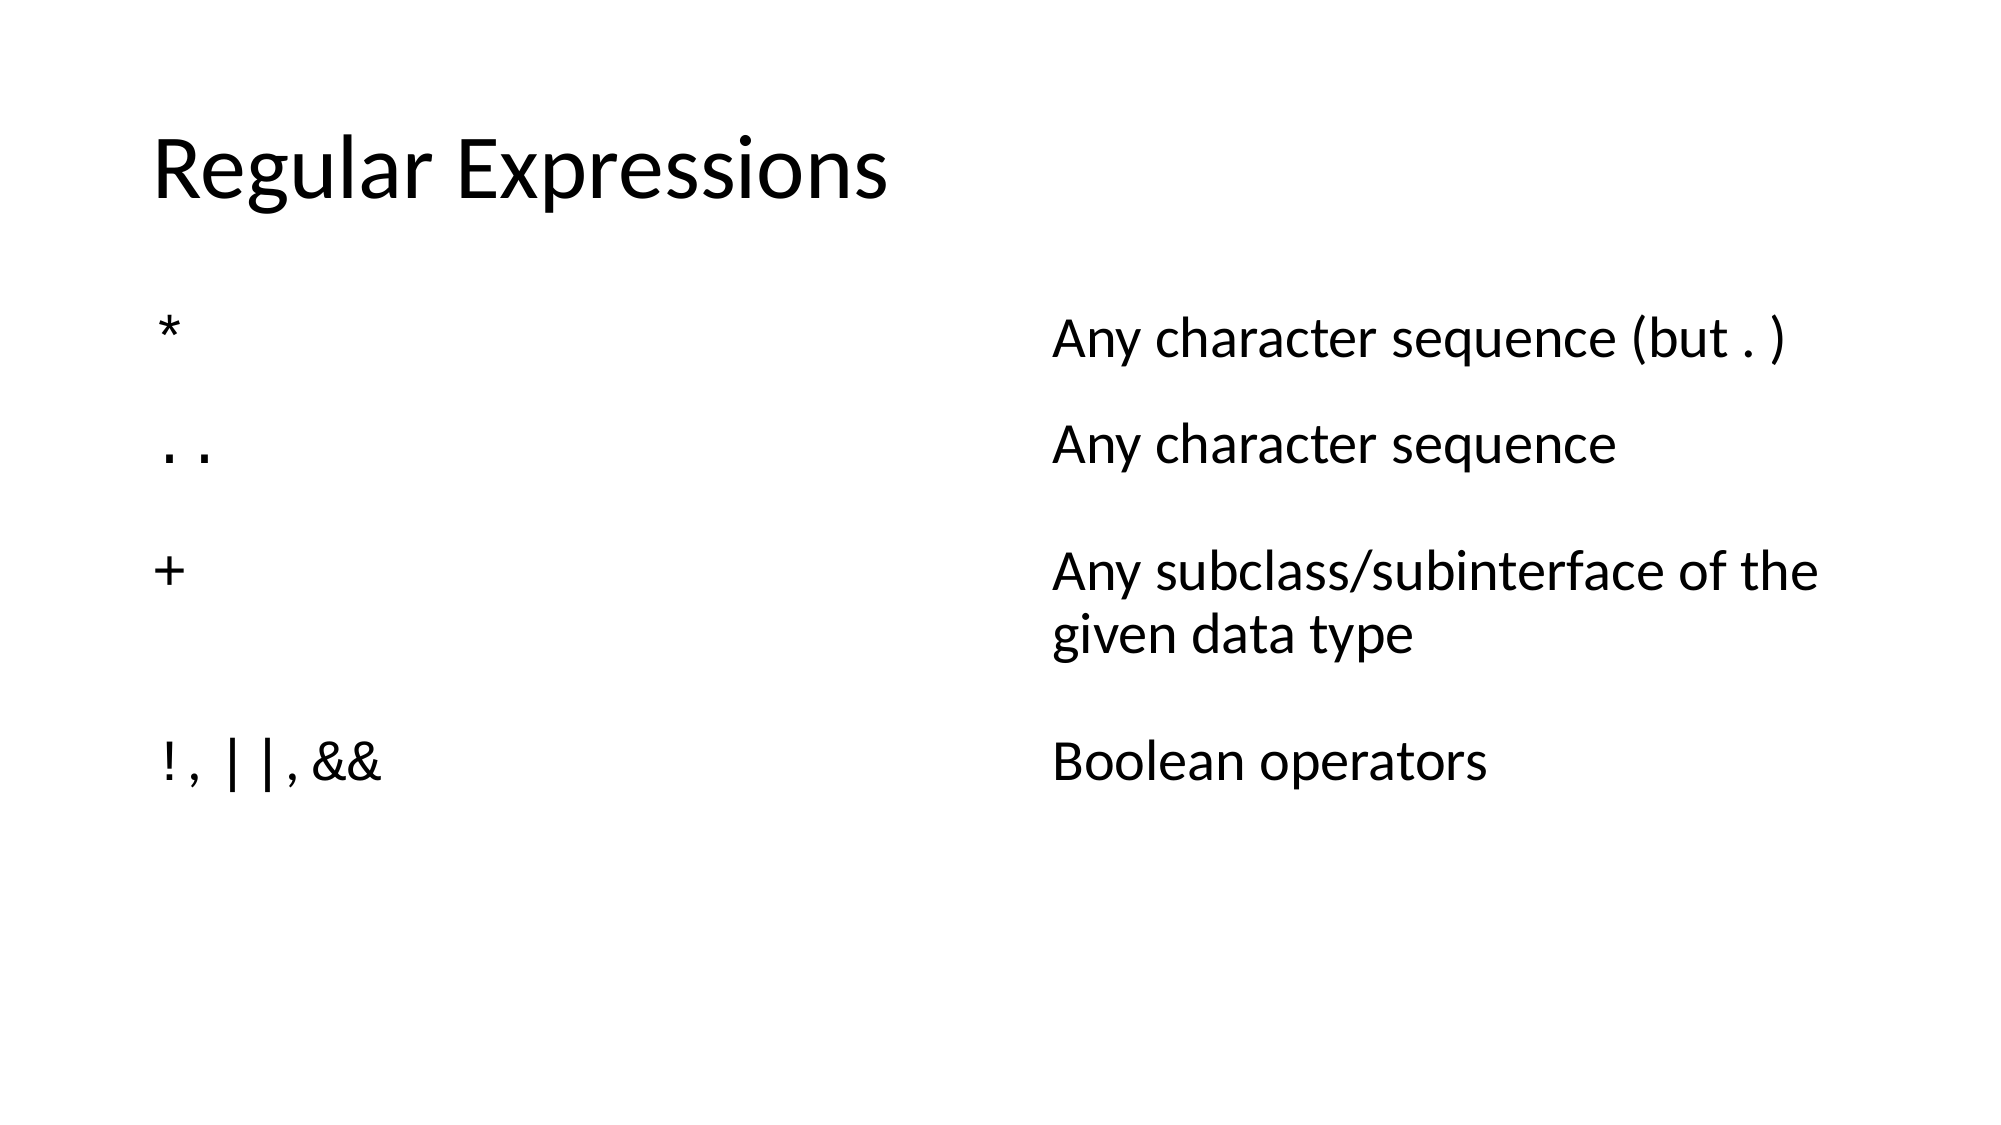

# Regular Expressions
* 						Any character sequence (but . )
.. 						Any character sequence

+ 						Any subclass/subinterface of the 						given data type

!, ||, &&					Boolean operators